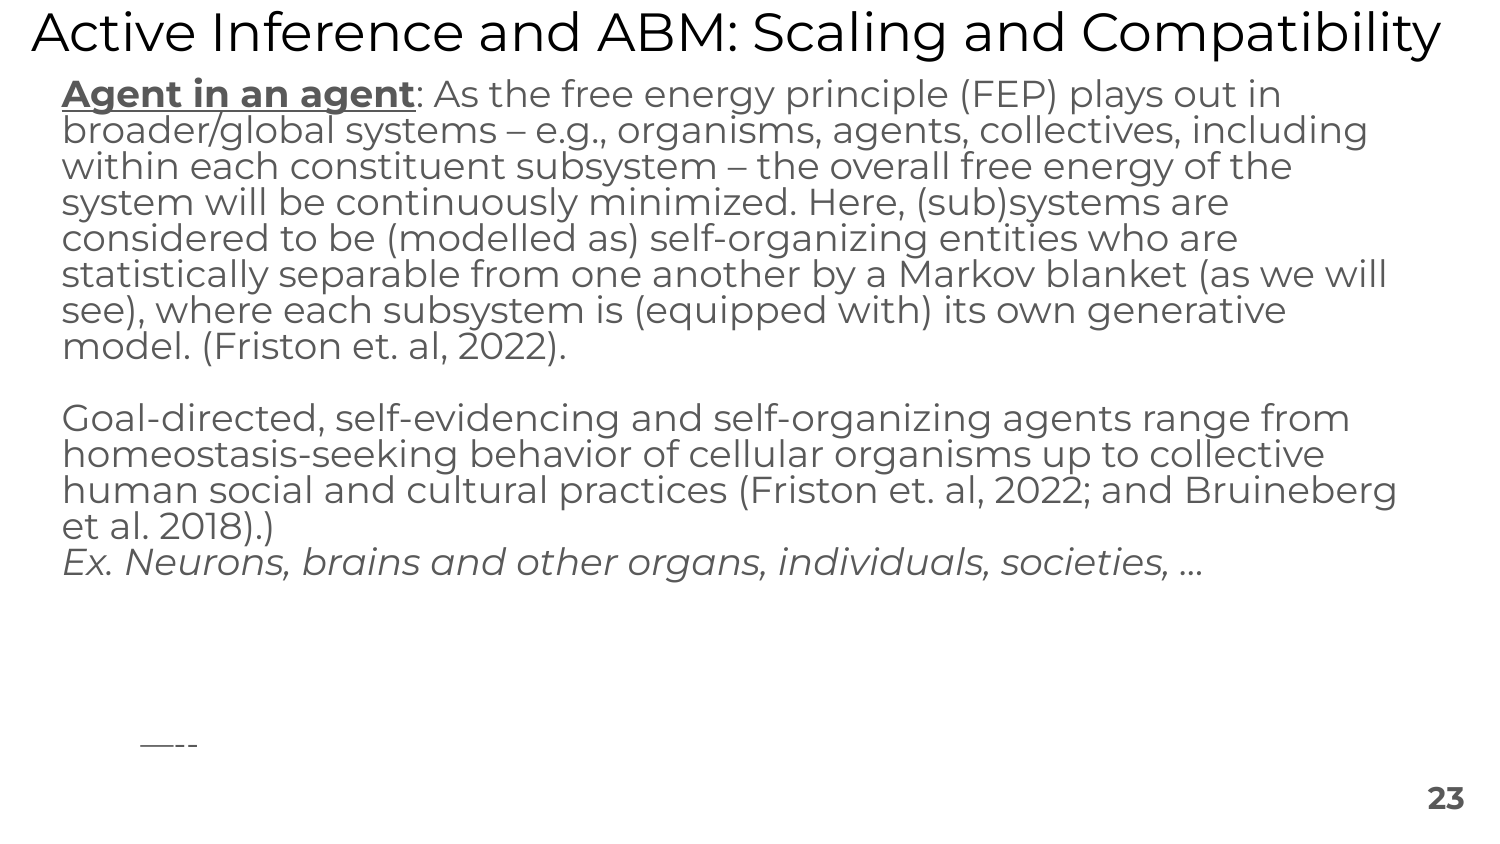

# Active Inference and ABM: Scaling and Compatibility
Agent in an agent: As the free energy principle (FEP) plays out in broader/global systems – e.g., organisms, agents, collectives, including within each constituent subsystem – the overall free energy of the system will be continuously minimized. Here, (sub)systems are considered to be (modelled as) self-organizing entities who are statistically separable from one another by a Markov blanket (as we will see), where each subsystem is (equipped with) its own generative model. (Friston et. al, 2022).

Goal-directed, self-evidencing and self-organizing agents range from homeostasis-seeking behavior of cellular organisms up to collective human social and cultural practices (Friston et. al, 2022; and Bruineberg et al. 2018).)
Ex. Neurons, brains and other organs, individuals, societies, …
—--
23